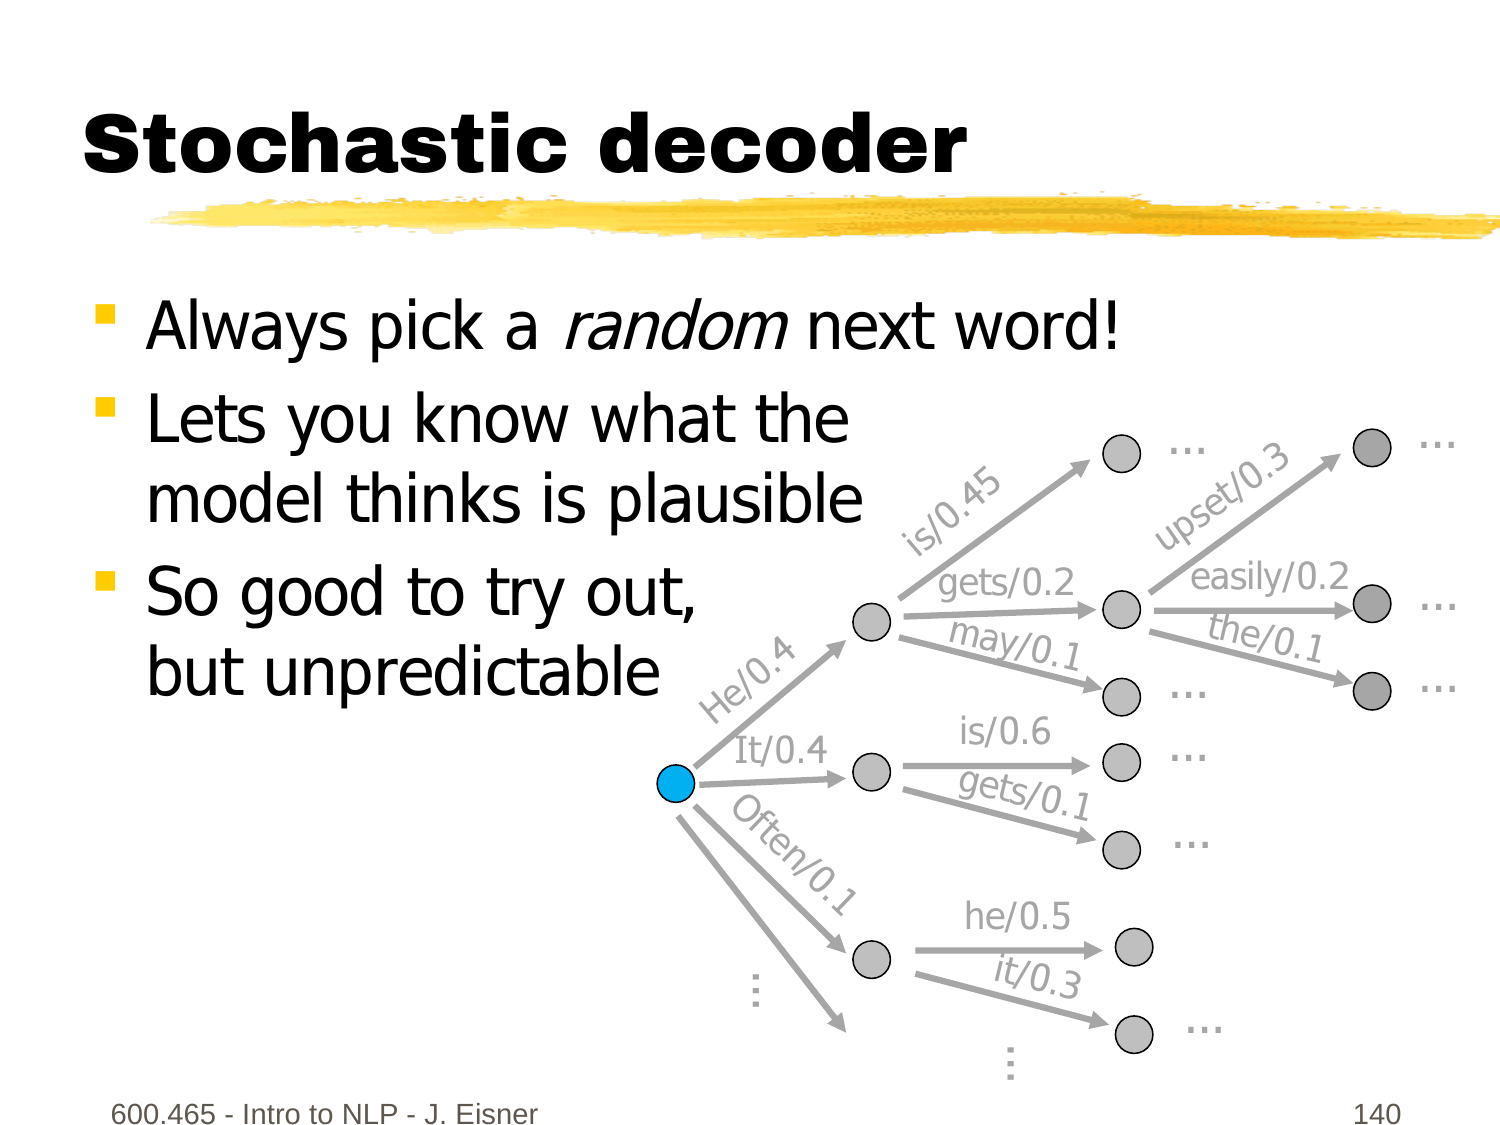

# Stochastic decoder
Always pick a random next word!
Lets you know what the
model thinks is plausible
So good to try out,
but unpredictable

…
…

upset/0.3
is/0.45
easily/0.2
gets/0.2
…

the/0.1

may/0.1

…

…
He/0.4

is/0.6
…
It/0.4

gets/0.1

…

Often/0.1

he/0.5

it/0.3

…

…

…
600.465 - Intro to NLP - J. Eisner
140